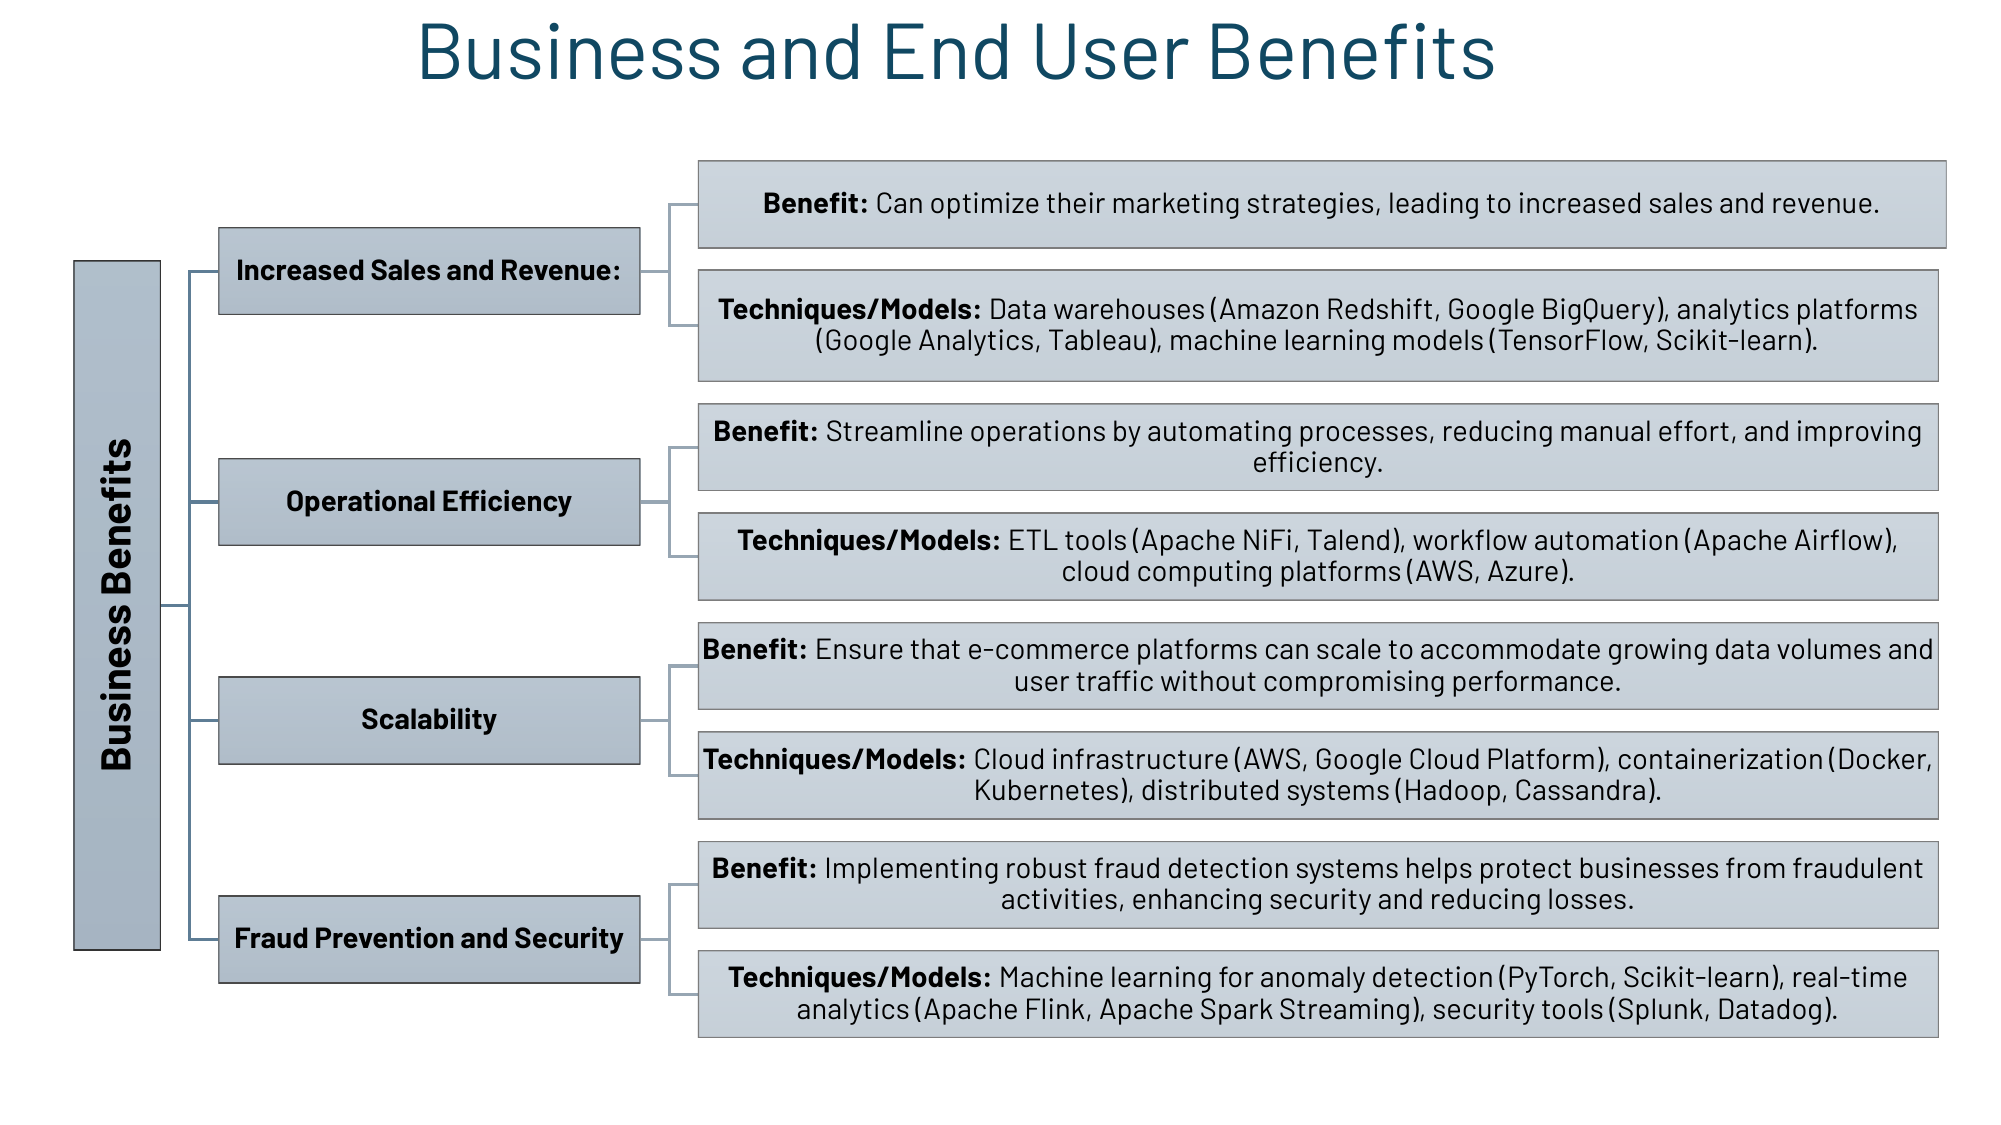

# Business and End User Benefits

Business Benefits
Increased Sales and Revenue:
Benefit: Can optimize their marketing strategies, leading to increased sales and revenue.
Techniques/Models: Data warehouses (Amazon Redshift, Google BigQuery), analytics platforms (Google Analytics, Tableau), machine learning models (TensorFlow, Scikit-learn).
Operational Efficiency
Benefit: Streamline operations by automating processes, reducing manual effort, and improving efficiency.
Techniques/Models: ETL tools (Apache NiFi, Talend), workflow automation (Apache Airflow), cloud computing platforms (AWS, Azure).
Scalability
Benefit: Ensure that e-commerce platforms can scale to accommodate growing data volumes and user traffic without compromising performance.
Techniques/Models: Cloud infrastructure (AWS, Google Cloud Platform), containerization (Docker, Kubernetes), distributed systems (Hadoop, Cassandra).
Fraud Prevention and Security
Benefit: Implementing robust fraud detection systems helps protect businesses from fraudulent activities, enhancing security and reducing losses.
Techniques/Models: Machine learning for anomaly detection (PyTorch, Scikit-learn), real-time analytics (Apache Flink, Apache Spark Streaming), security tools (Splunk, Datadog).